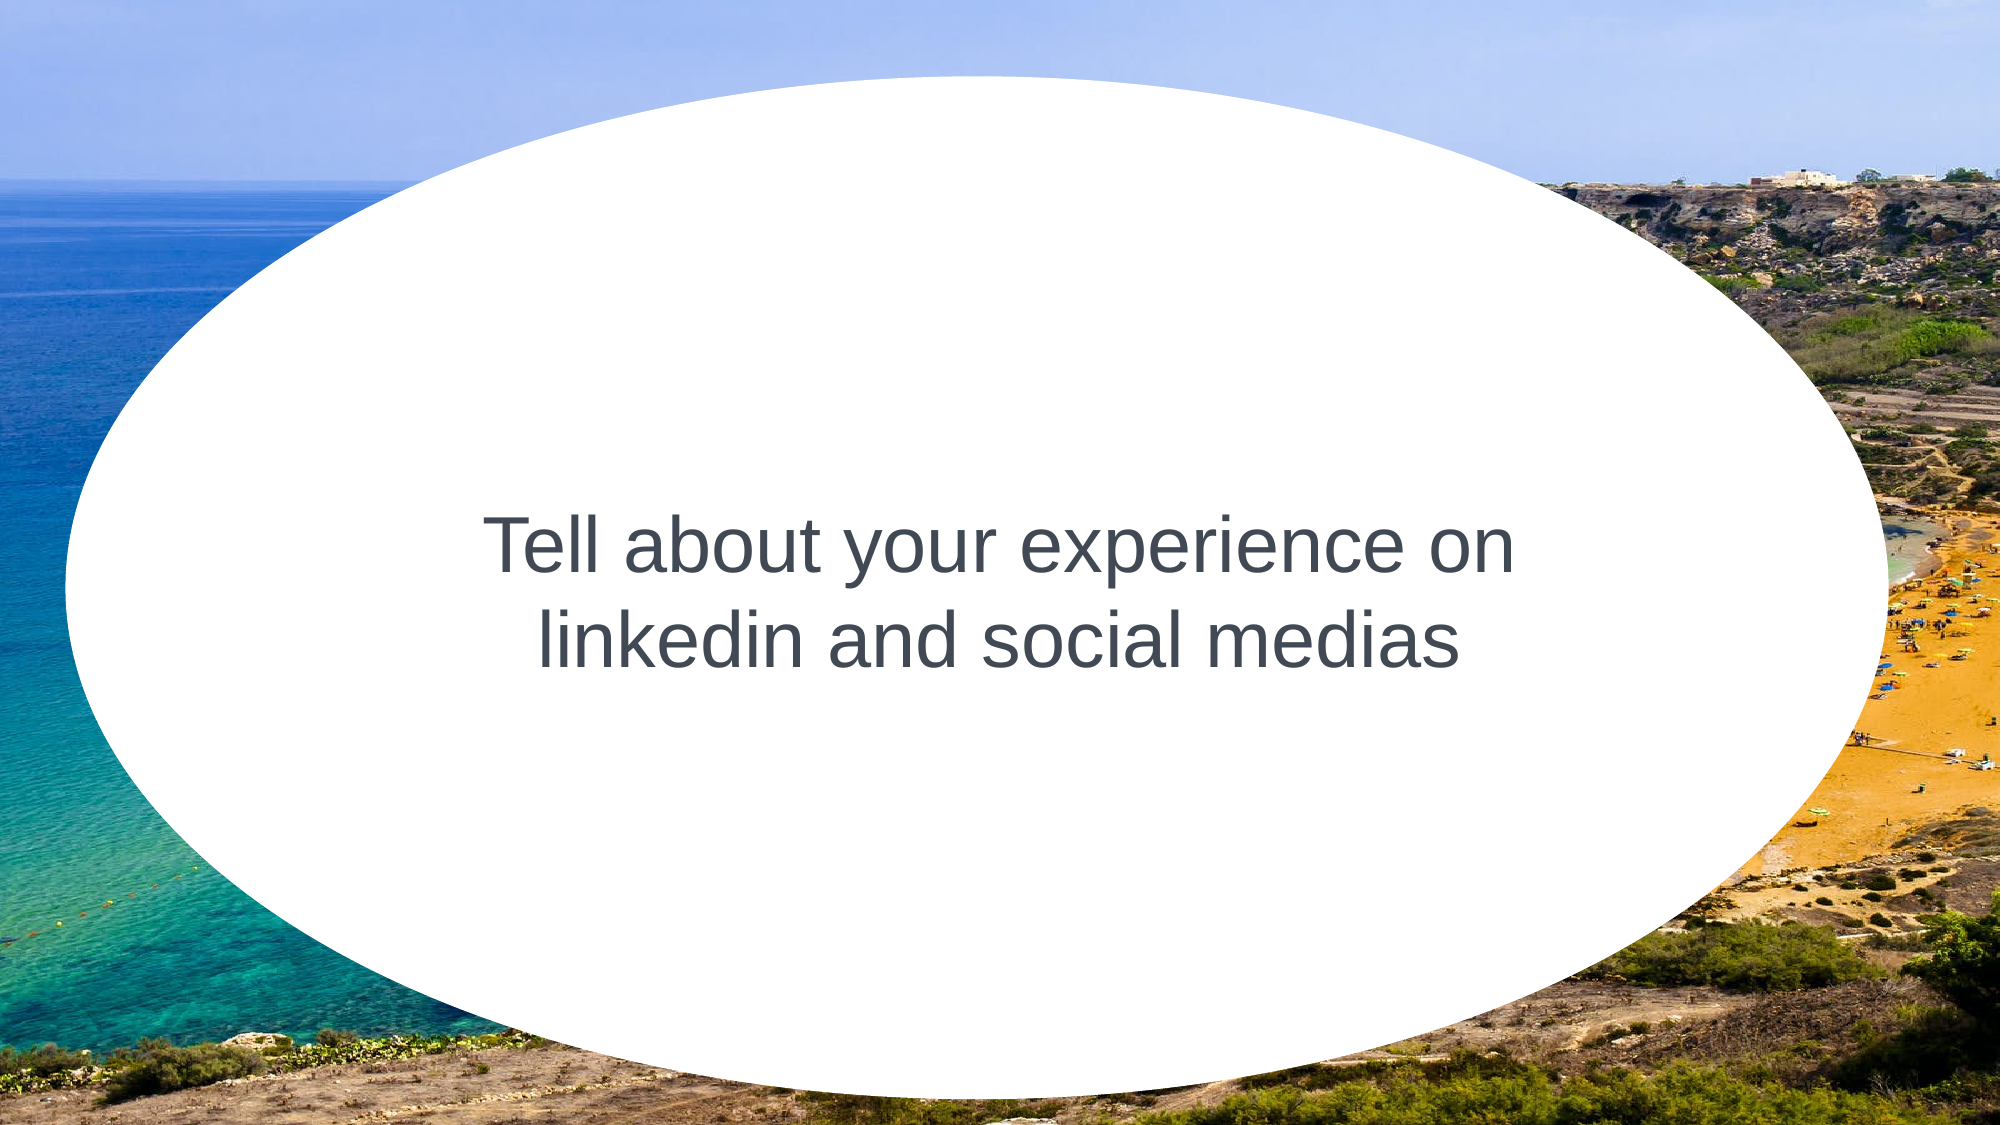

Tell about your experience on linkedin and social medias